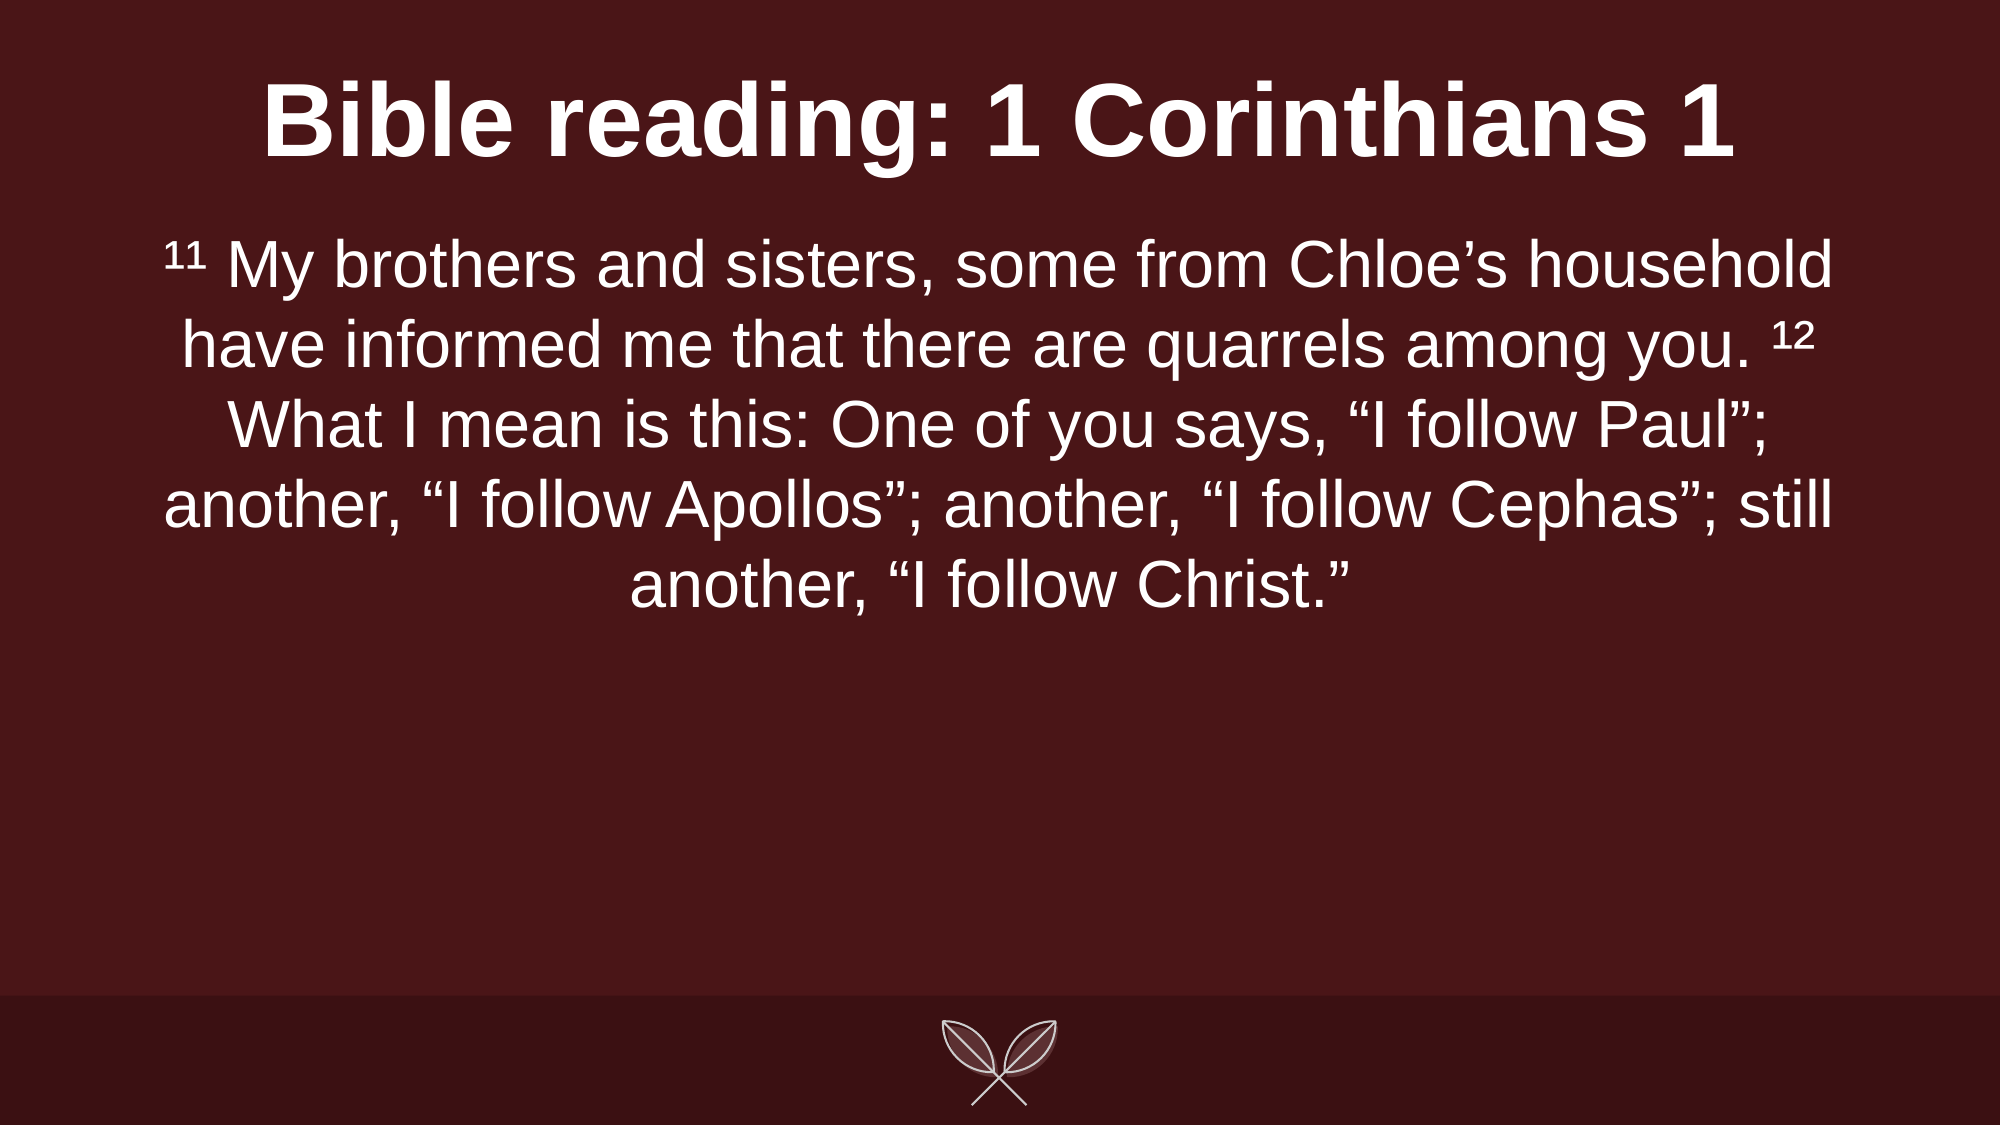

Bible reading: 1 Corinthians 1
¹¹ My brothers and sisters, some from Chloe’s household have informed me that there are quarrels among you. ¹² What I mean is this: One of you says, “I follow Paul”; another, “I follow Apollos”; another, “I follow Cephas”; still another, “I follow Christ.”